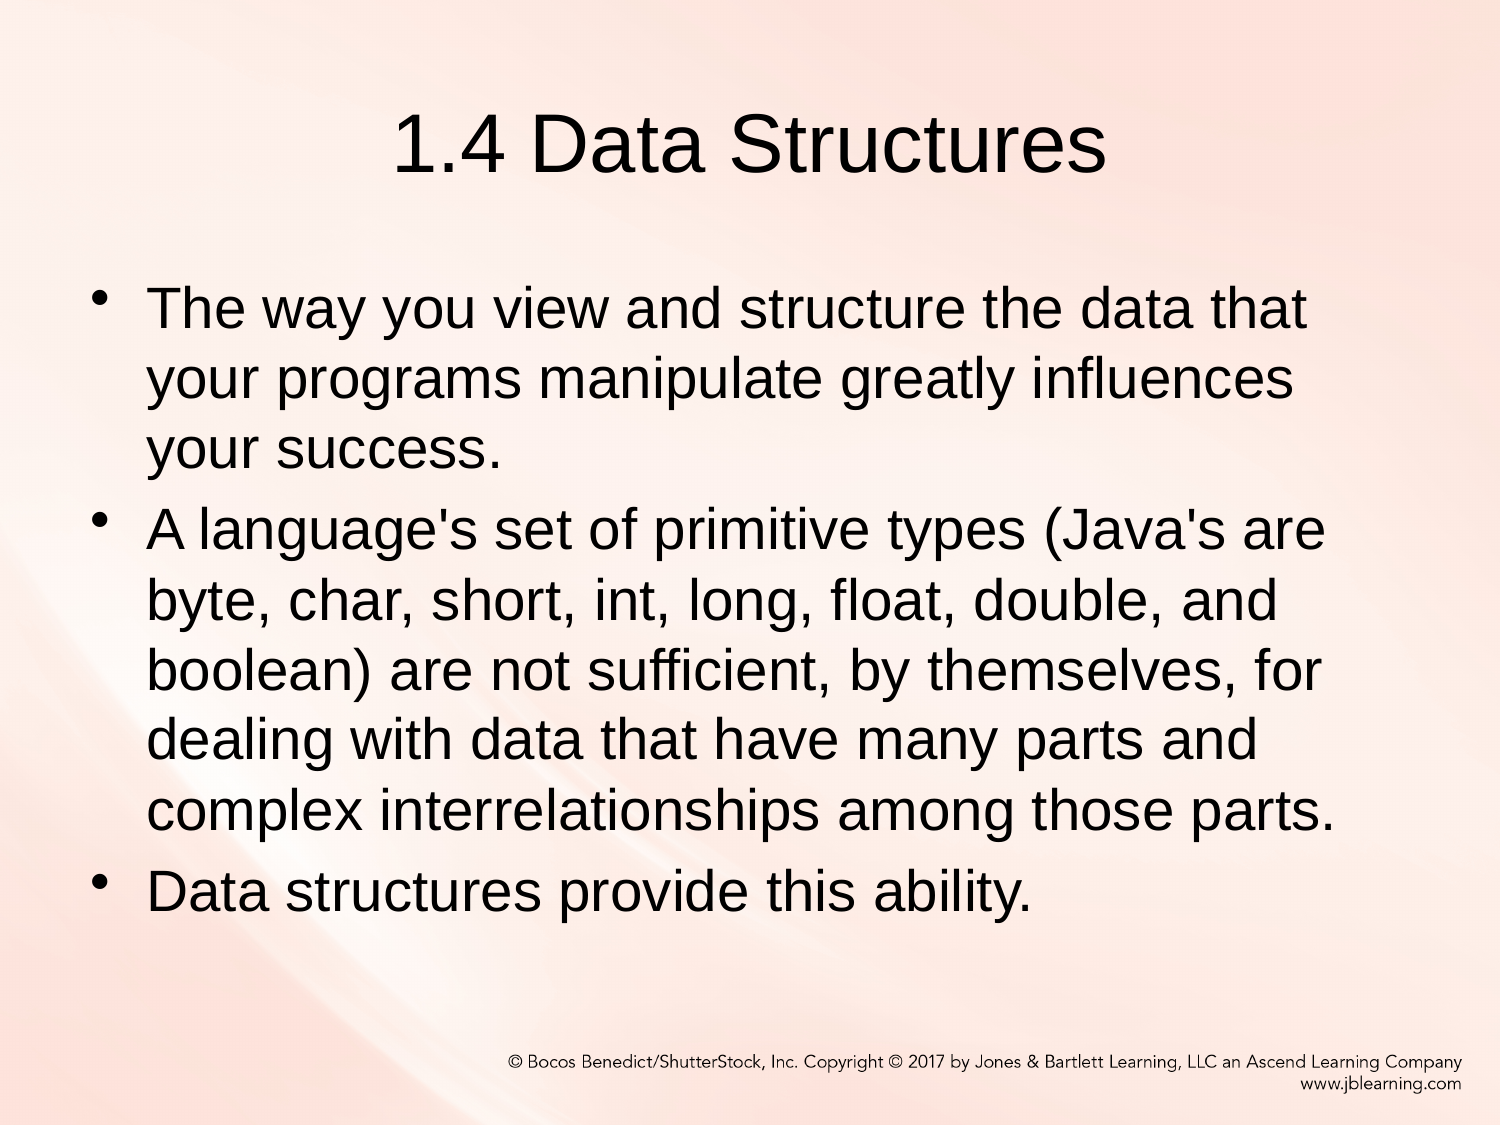

# 1.4 Data Structures
The way you view and structure the data that your programs manipulate greatly influences your success.
A language's set of primitive types (Java's are byte, char, short, int, long, float, double, and boolean) are not sufficient, by themselves, for dealing with data that have many parts and complex interrelationships among those parts.
Data structures provide this ability.